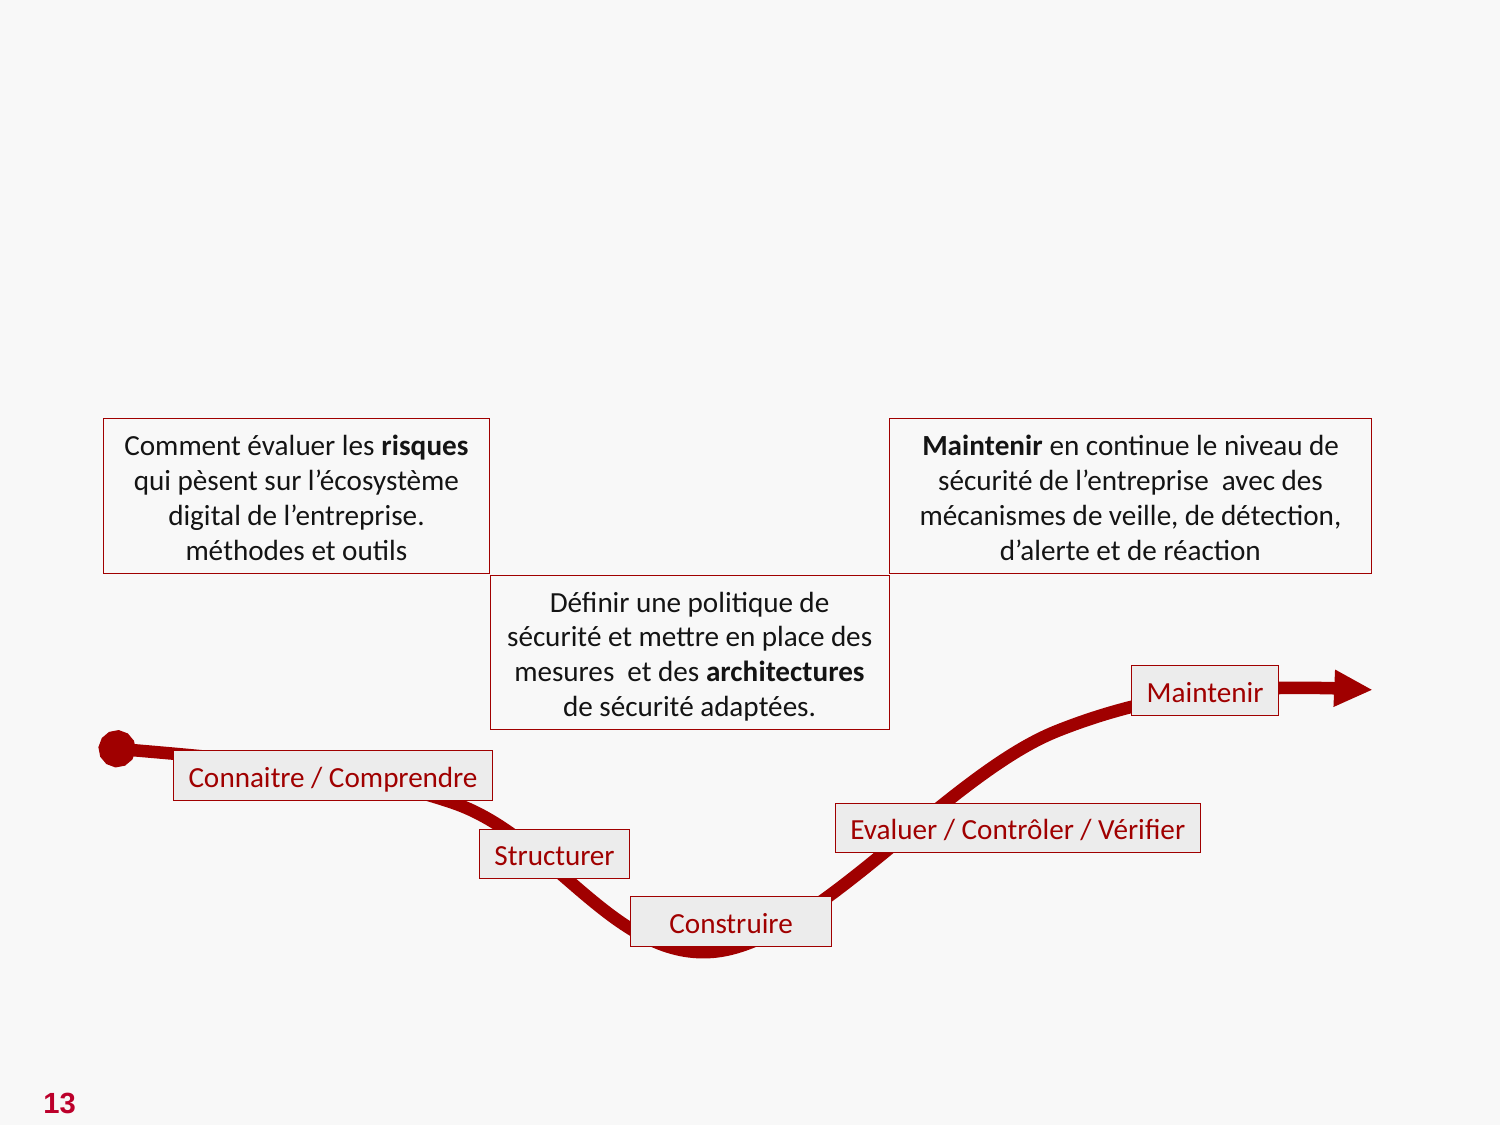

Maintenir en continue le niveau de sécurité de l’entreprise  avec des mécanismes de veille, de détection, d’alerte et de réaction
Comment évaluer les risques qui pèsent sur l’écosystème digital de l’entreprise. méthodes et outils
Définir une politique de sécurité et mettre en place des mesures  et des architectures de sécurité adaptées.
Maintenir

Connaitre / Comprendre
Evaluer / Contrôler / Vérifier
Structurer
Construire